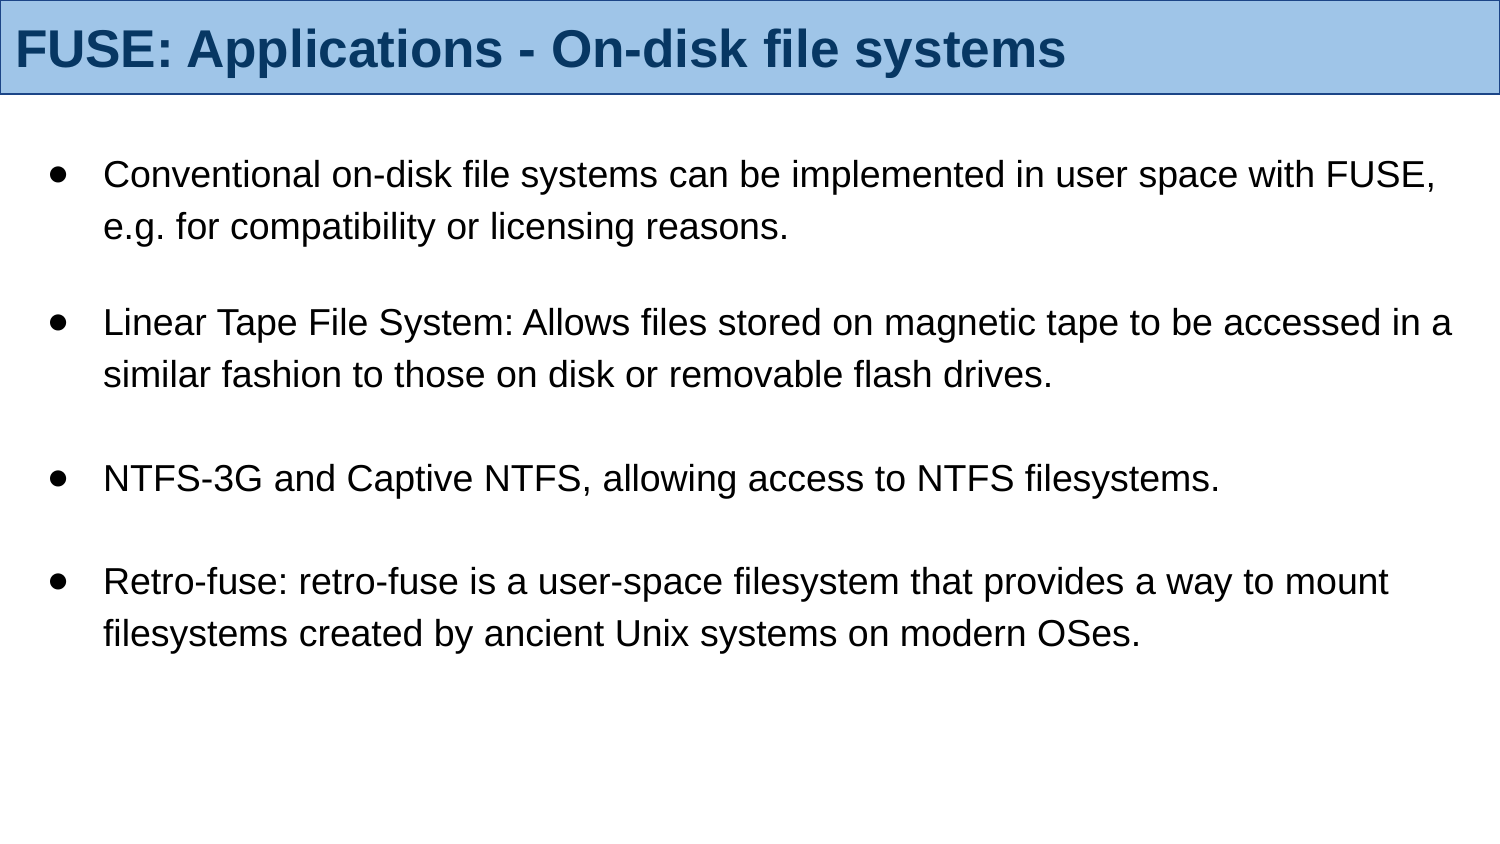

# FUSE: Applications - On-disk file systems
Conventional on-disk file systems can be implemented in user space with FUSE, e.g. for compatibility or licensing reasons.
Linear Tape File System: Allows files stored on magnetic tape to be accessed in a similar fashion to those on disk or removable flash drives.
NTFS-3G and Captive NTFS, allowing access to NTFS filesystems.
Retro-fuse: retro-fuse is a user-space filesystem that provides a way to mount filesystems created by ancient Unix systems on modern OSes.